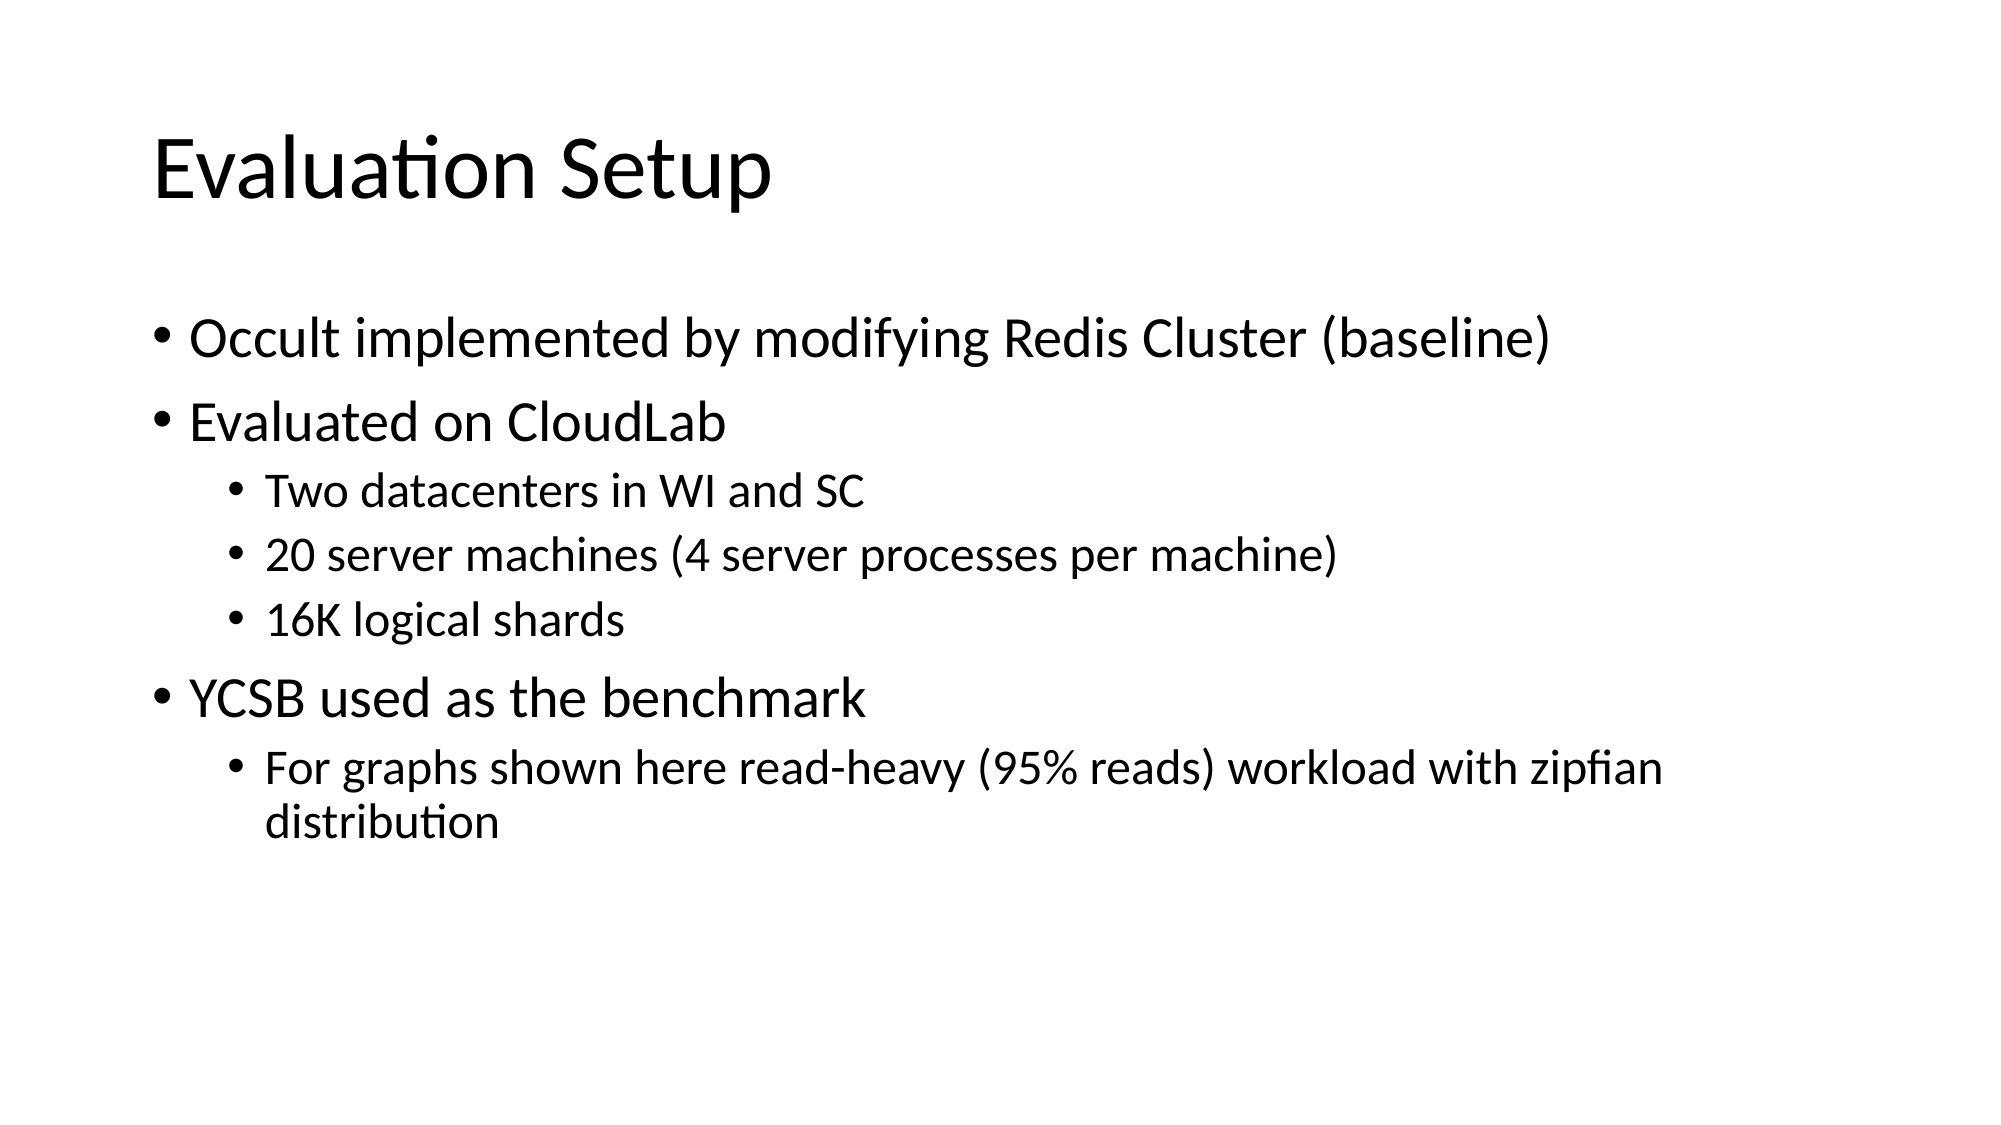

# Evaluation Setup
Occult implemented by modifying Redis Cluster (baseline)
Evaluated on CloudLab
Two datacenters in WI and SC
20 server machines (4 server processes per machine)
16K logical shards
YCSB used as the benchmark
For graphs shown here read-heavy (95% reads) workload with zipfian distribution